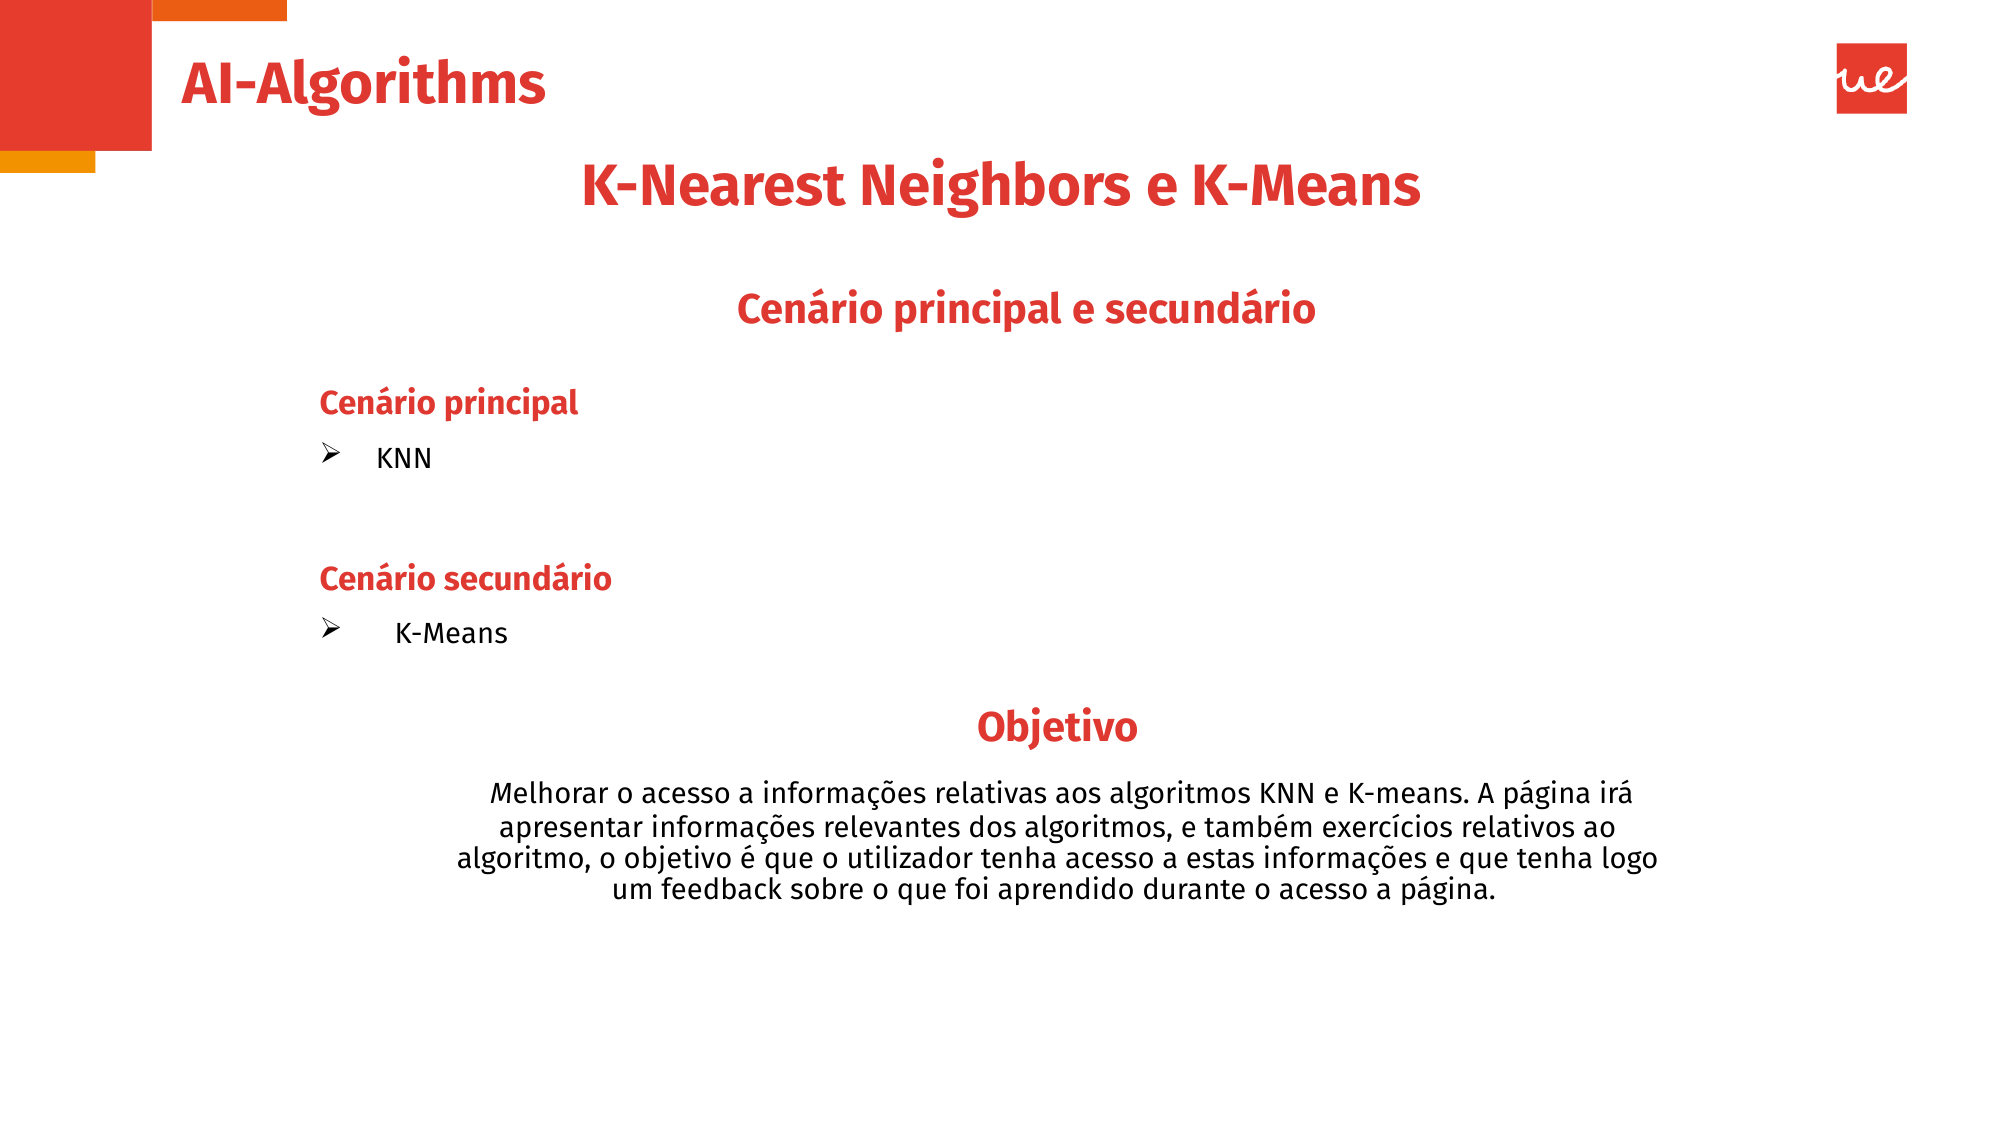

AI-Algorithms

K-Nearest Neighbors e K-Means
Cenário principal e secundário

Cenário principal
KNN

Cenário secundário
K-Means
Objetivo
 Melhorar o acesso a informações relativas aos algoritmos KNN e K-means. A página irá apresentar informações relevantes dos algoritmos, e também exercícios relativos ao algoritmo, o objetivo é que o utilizador tenha acesso a estas informações e que tenha logo um feedback sobre o que foi aprendido durante o acesso a página.